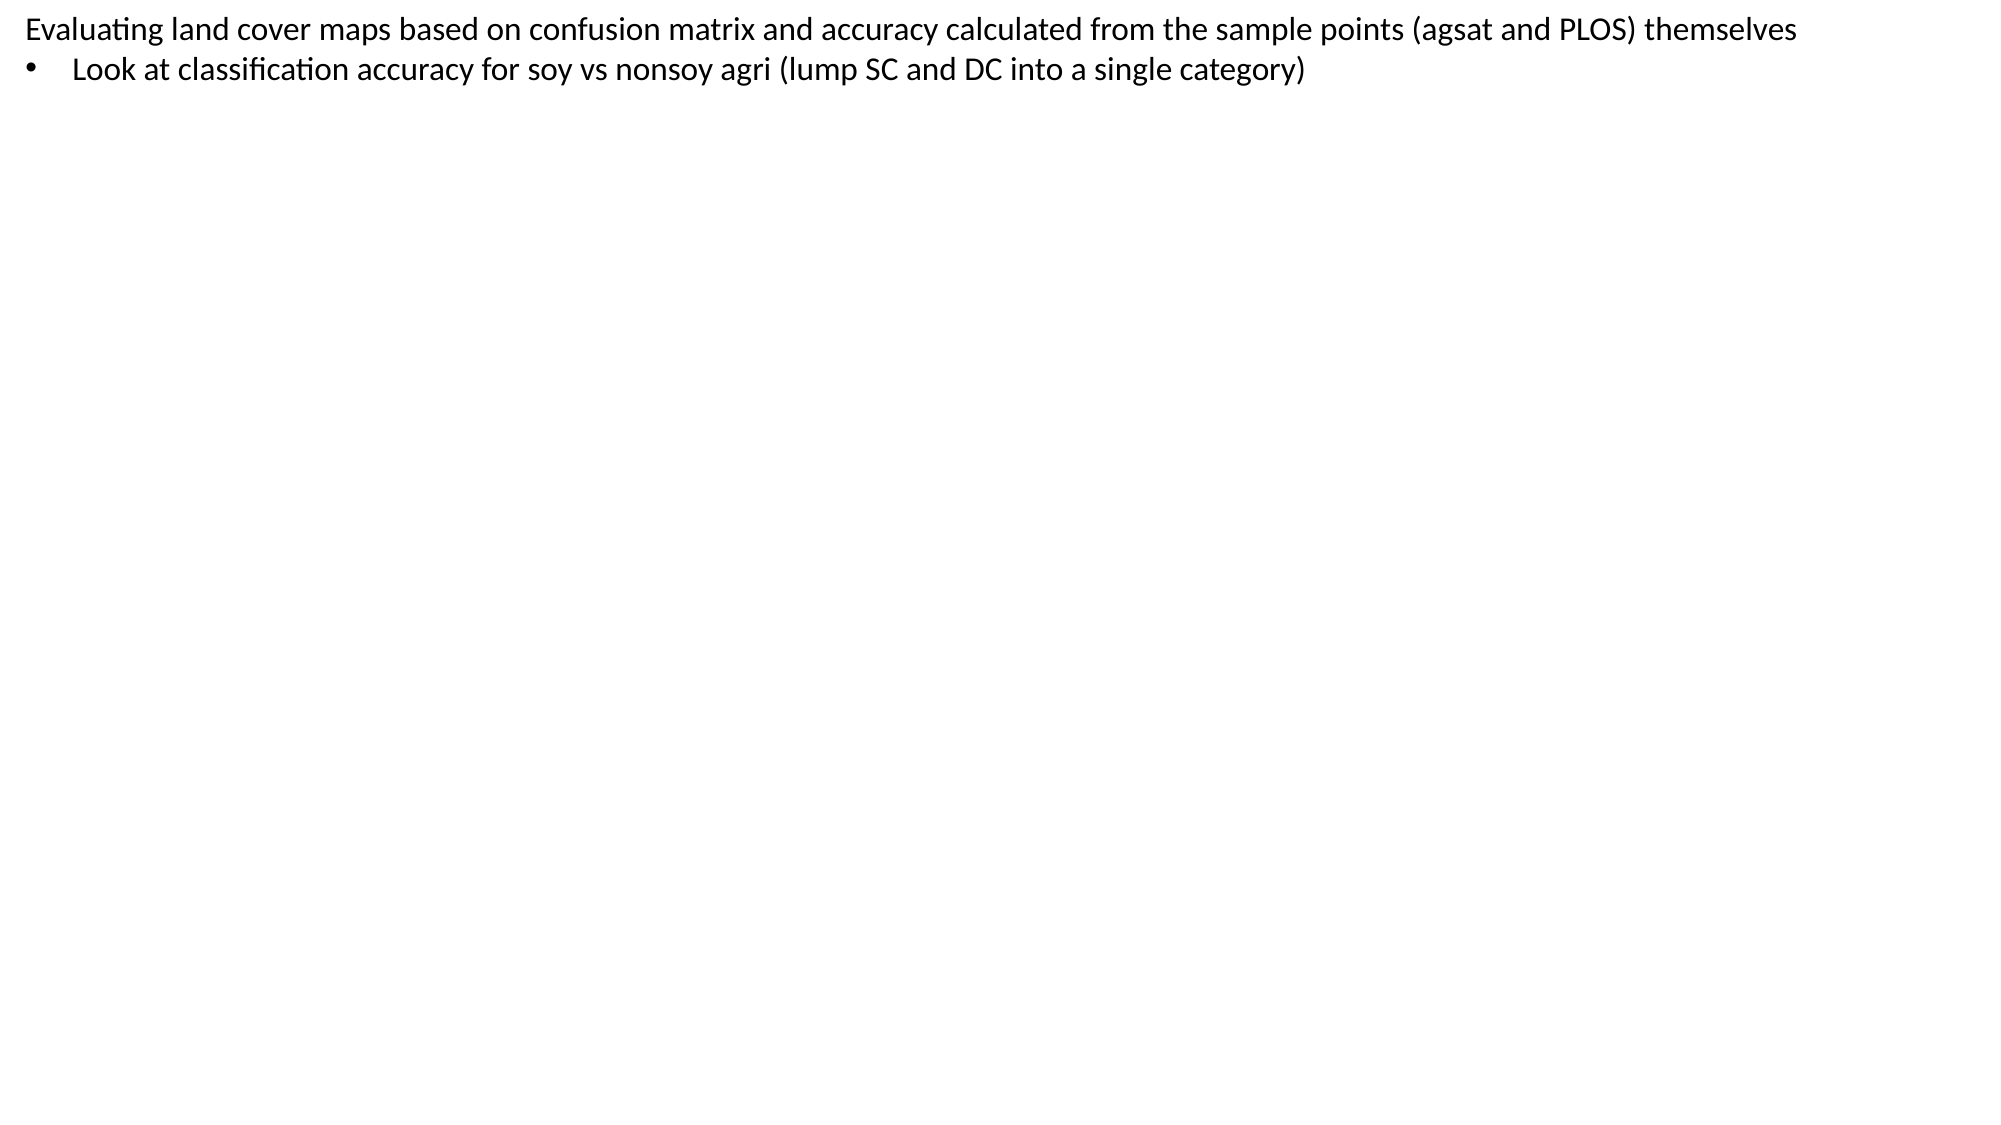

Evaluating land cover maps based on confusion matrix and accuracy calculated from the sample points (agsat and PLOS) themselves
Look at classification accuracy for soy vs nonsoy agri (lump SC and DC into a single category)